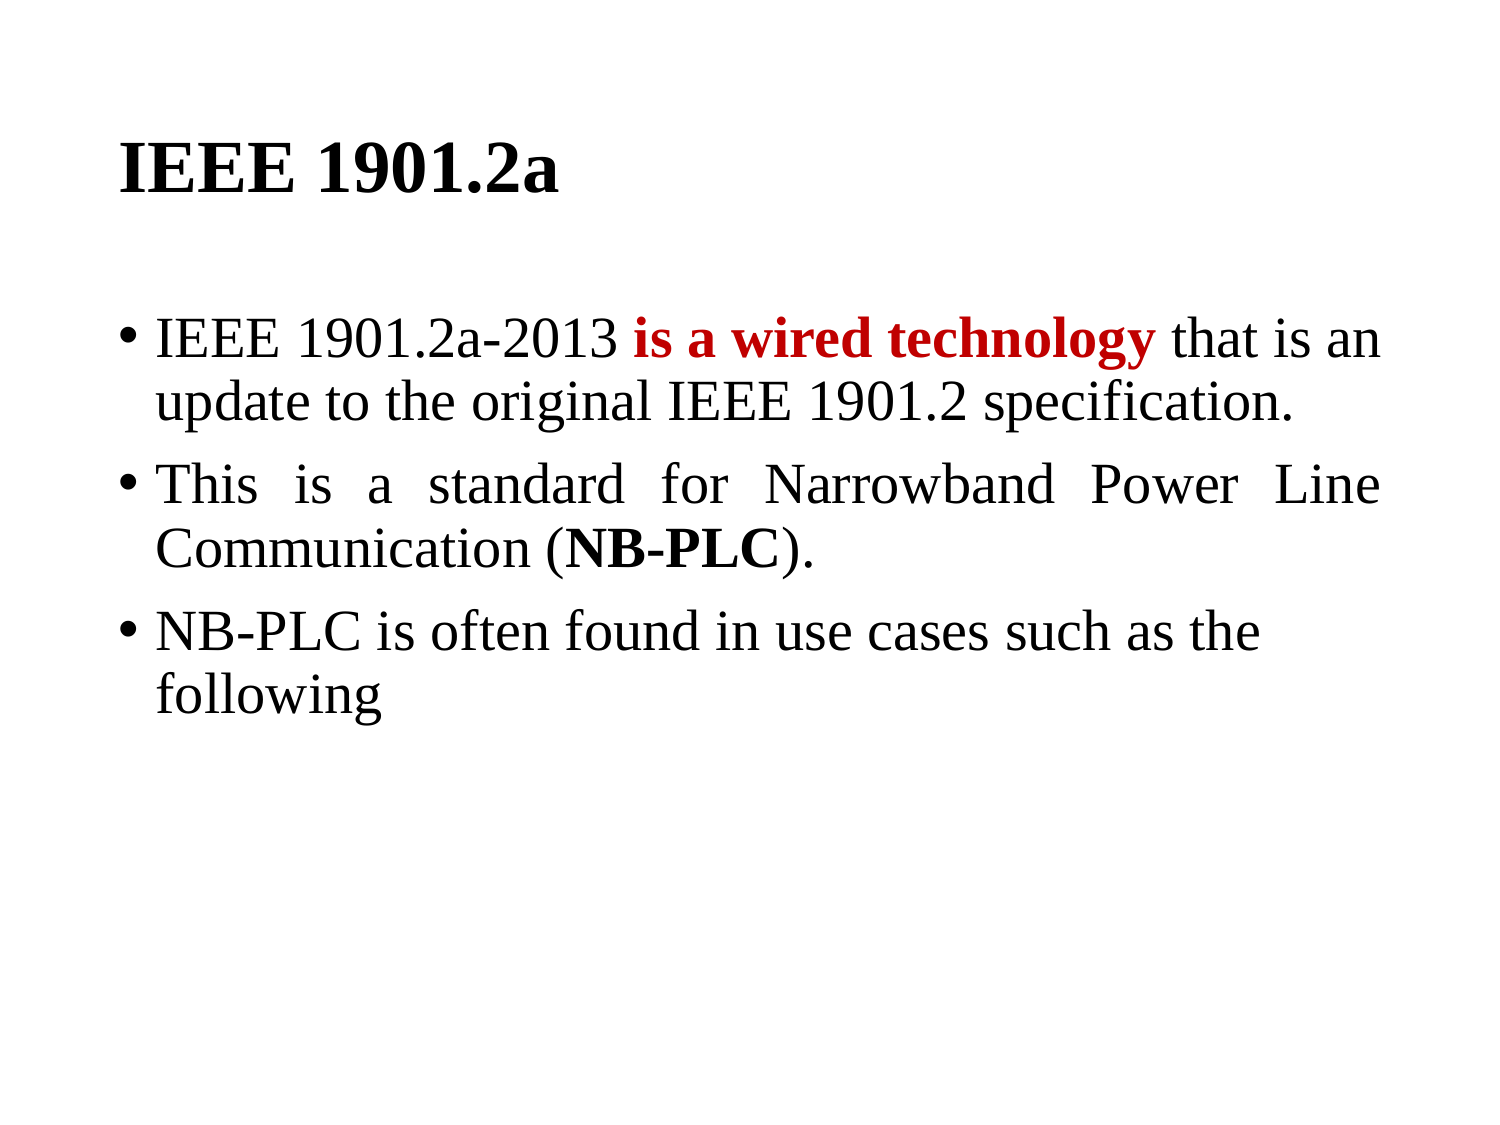

# IEEE 1901.2a
IEEE 1901.2a-2013 is a wired technology that is an update to the original IEEE 1901.2 specification.
This is a standard for Narrowband Power Line Communication (NB-PLC).
NB-PLC is often found in use cases such as the following